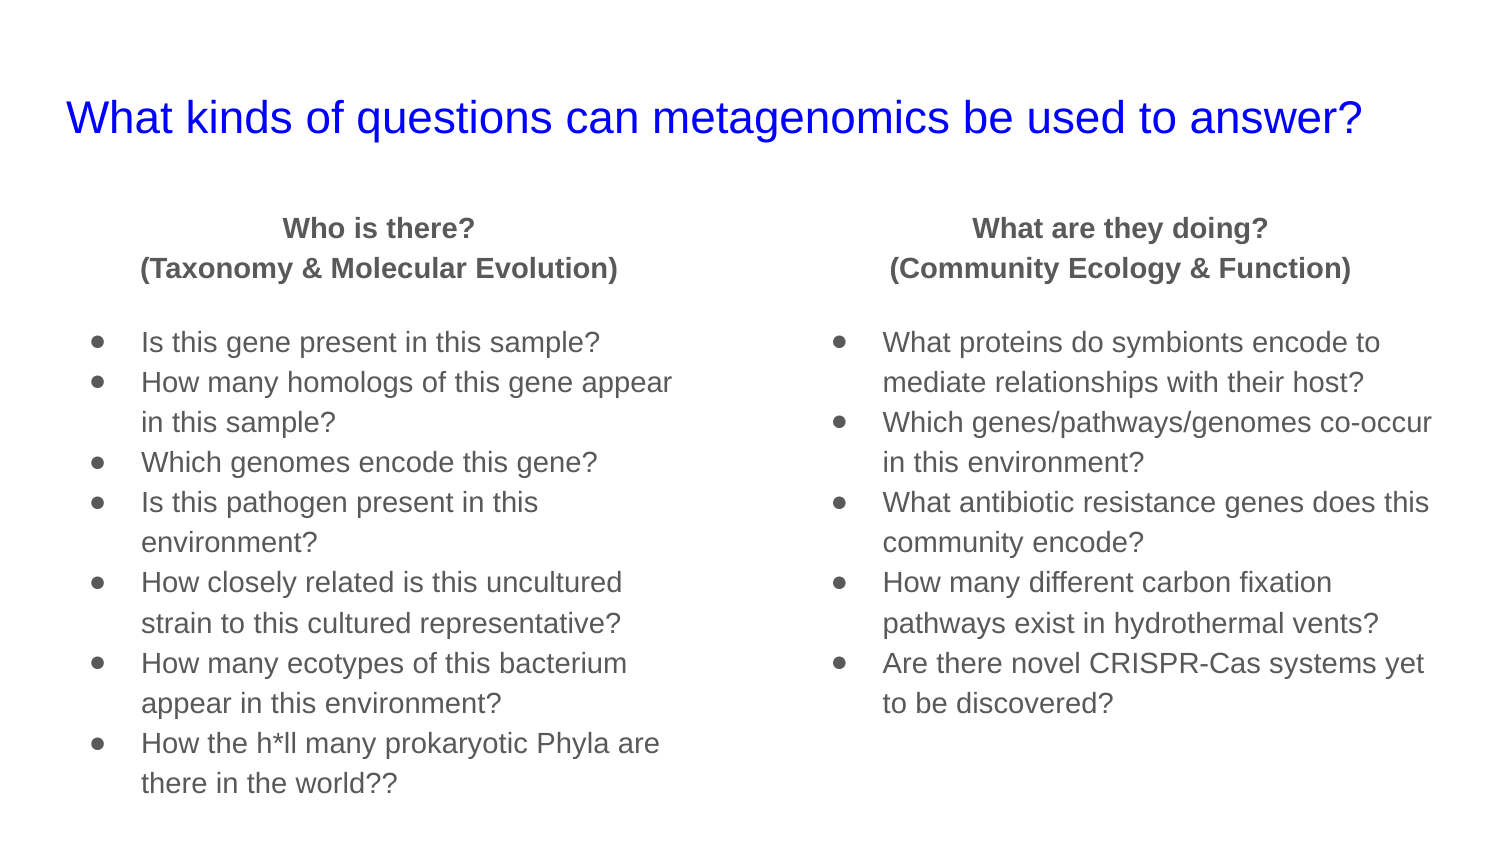

# What kinds of questions can metagenomics be used to answer?

Who is there?
(Taxonomy & Molecular Evolution)
Is this gene present in this sample?
How many homologs of this gene appear in this sample?
Which genomes encode this gene?
Is this pathogen present in this environment?
How closely related is this uncultured strain to this cultured representative?
How many ecotypes of this bacterium appear in this environment?
How the h*ll many prokaryotic Phyla are there in the world??
What are they doing?
(Community Ecology & Function)
What proteins do symbionts encode to mediate relationships with their host?
Which genes/pathways/genomes co-occur in this environment?
What antibiotic resistance genes does this community encode?
How many different carbon fixation pathways exist in hydrothermal vents?
Are there novel CRISPR-Cas systems yet to be discovered?